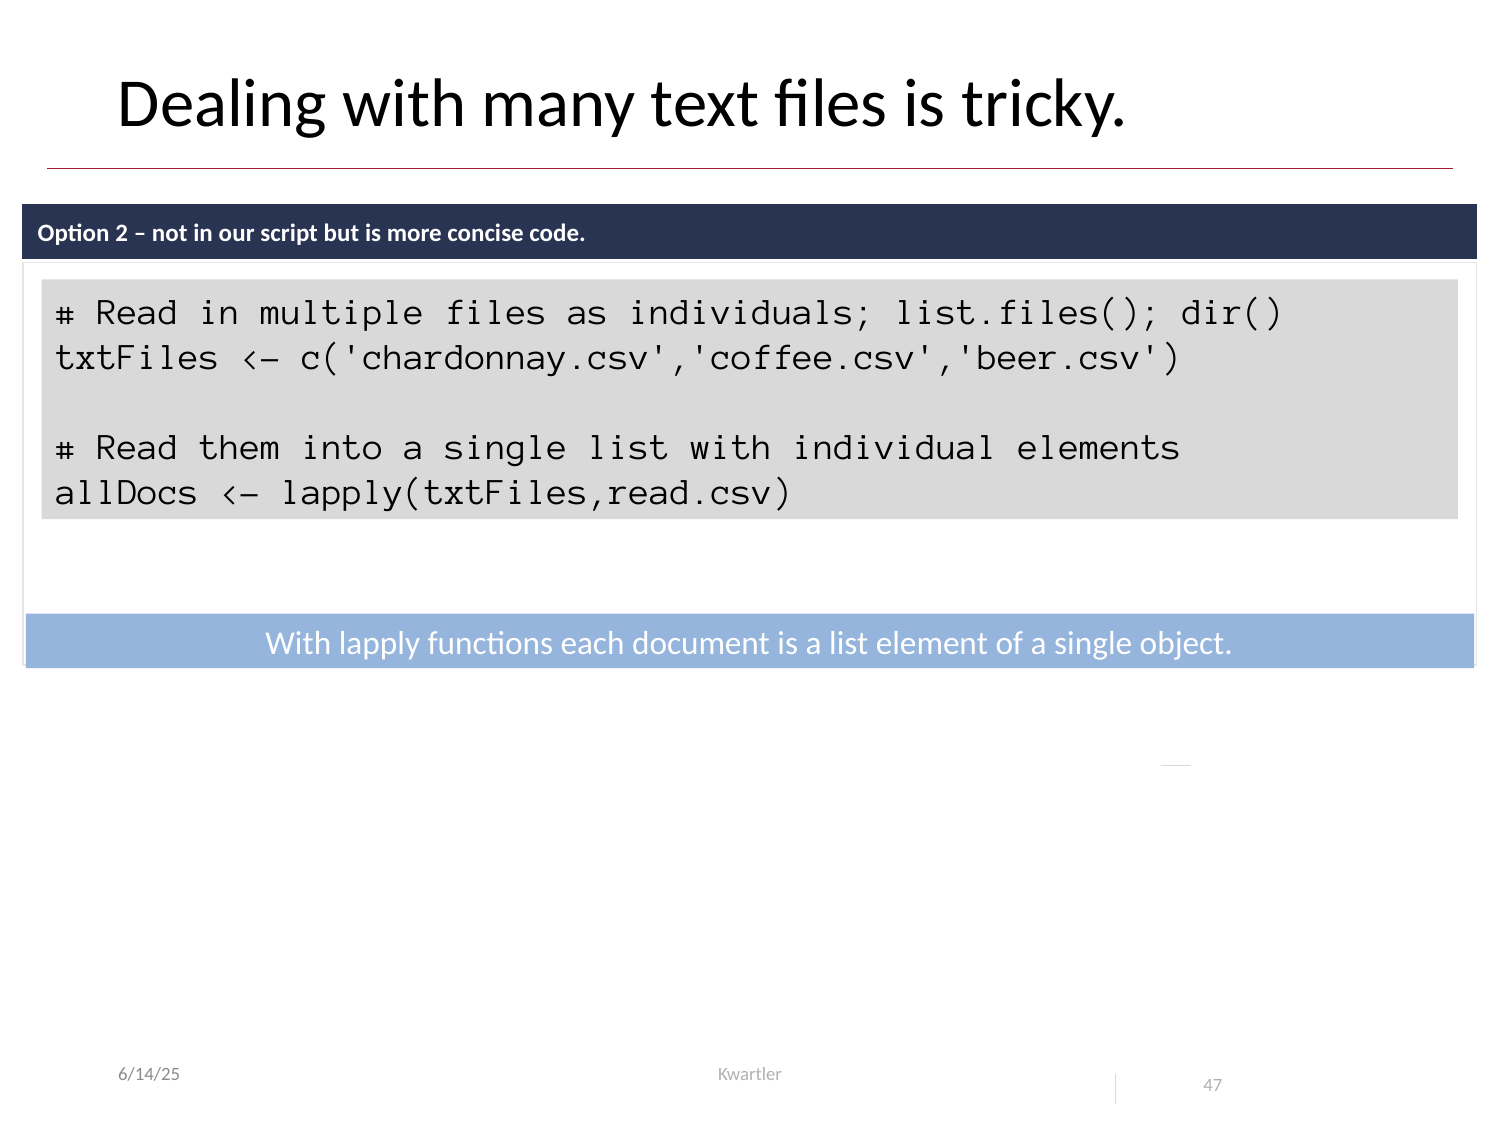

# Dealing with many text files is tricky.
Option 2 – not in our script but is more concise code.

# Read in multiple files as individuals; list.files(); dir()
txtFiles <- c('chardonnay.csv','coffee.csv','beer.csv')

# Read them into a single list with individual elements
allDocs <- lapply(txtFiles,read.csv)
With lapply functions each document is a list element of a single object.
6/14/25
Kwartler
47